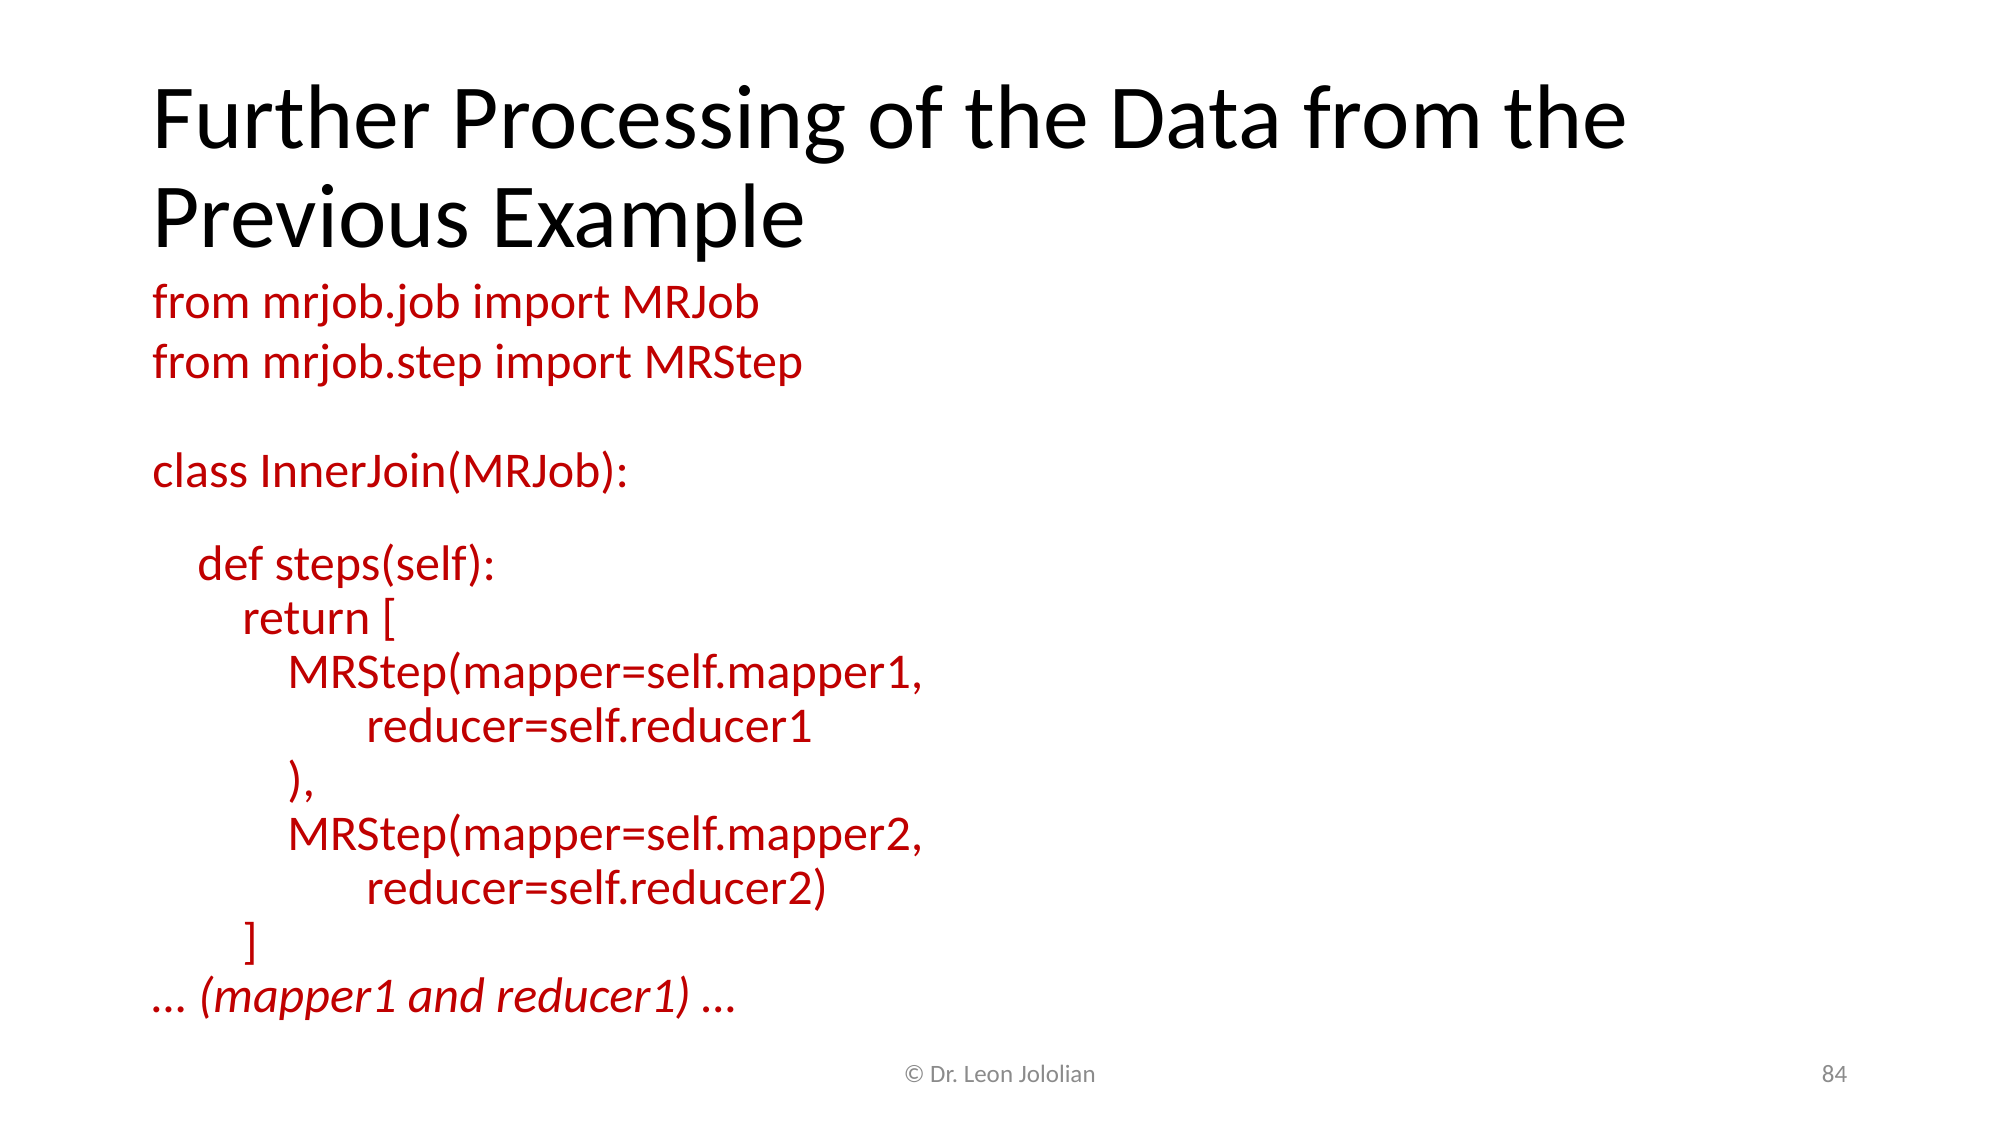

# Further Processing of the Data from the Previous Example
from mrjob.job import MRJob
from mrjob.step import MRStep

class InnerJoin(MRJob):

    def steps(self):
        return [
            MRStep(mapper=self.mapper1,
                   reducer=self.reducer1
            ),
            MRStep(mapper=self.mapper2,
                   reducer=self.reducer2)
        ]
… (mapper1 and reducer1) …
© Dr. Leon Jololian
84